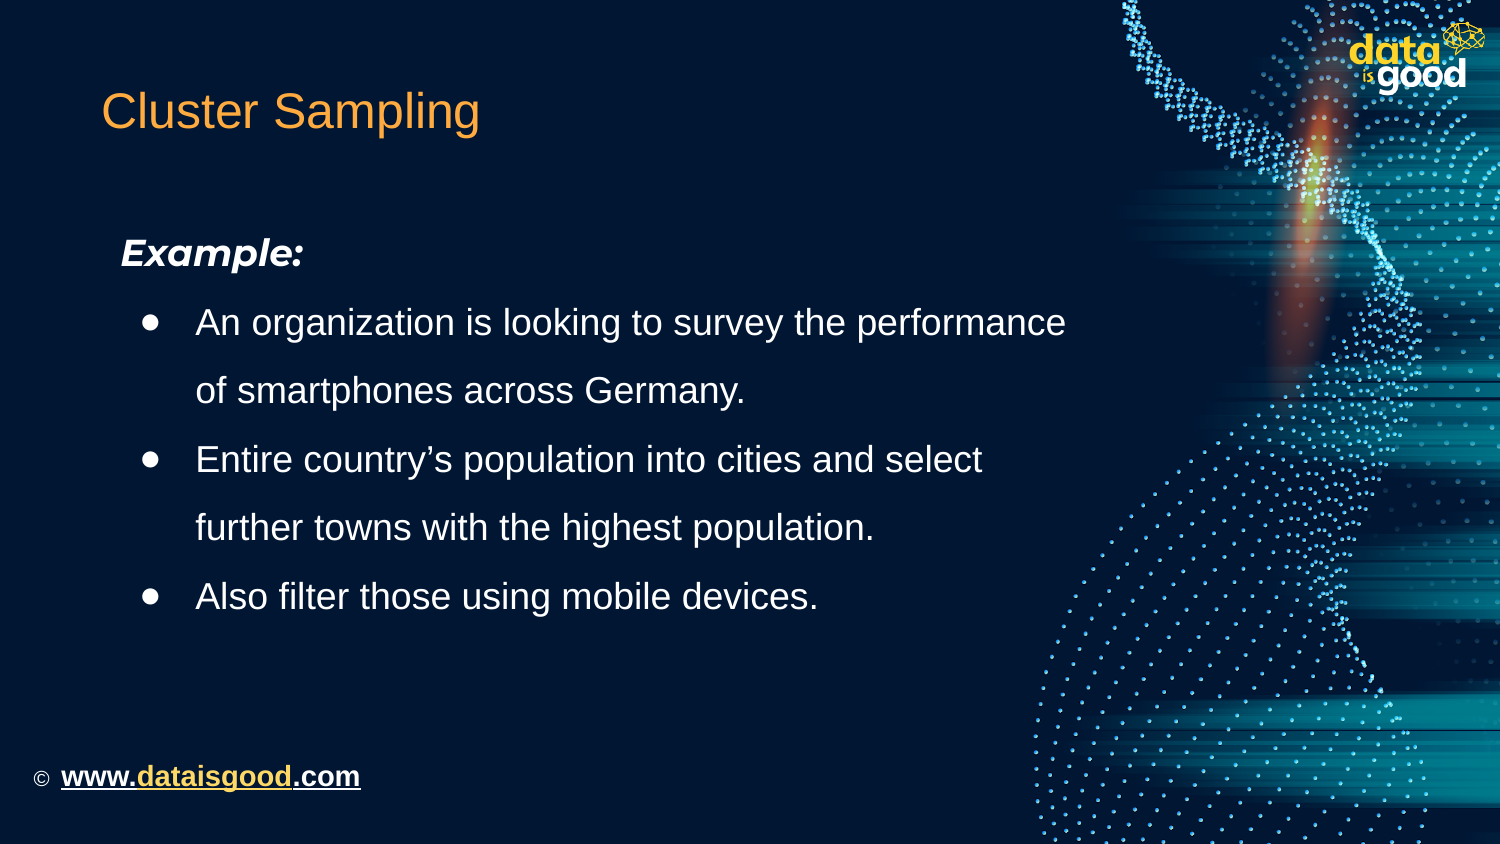

# Cluster Sampling
Example:
An organization is looking to survey the performance of smartphones across Germany.
Entire country’s population into cities and select further towns with the highest population.
Also filter those using mobile devices.